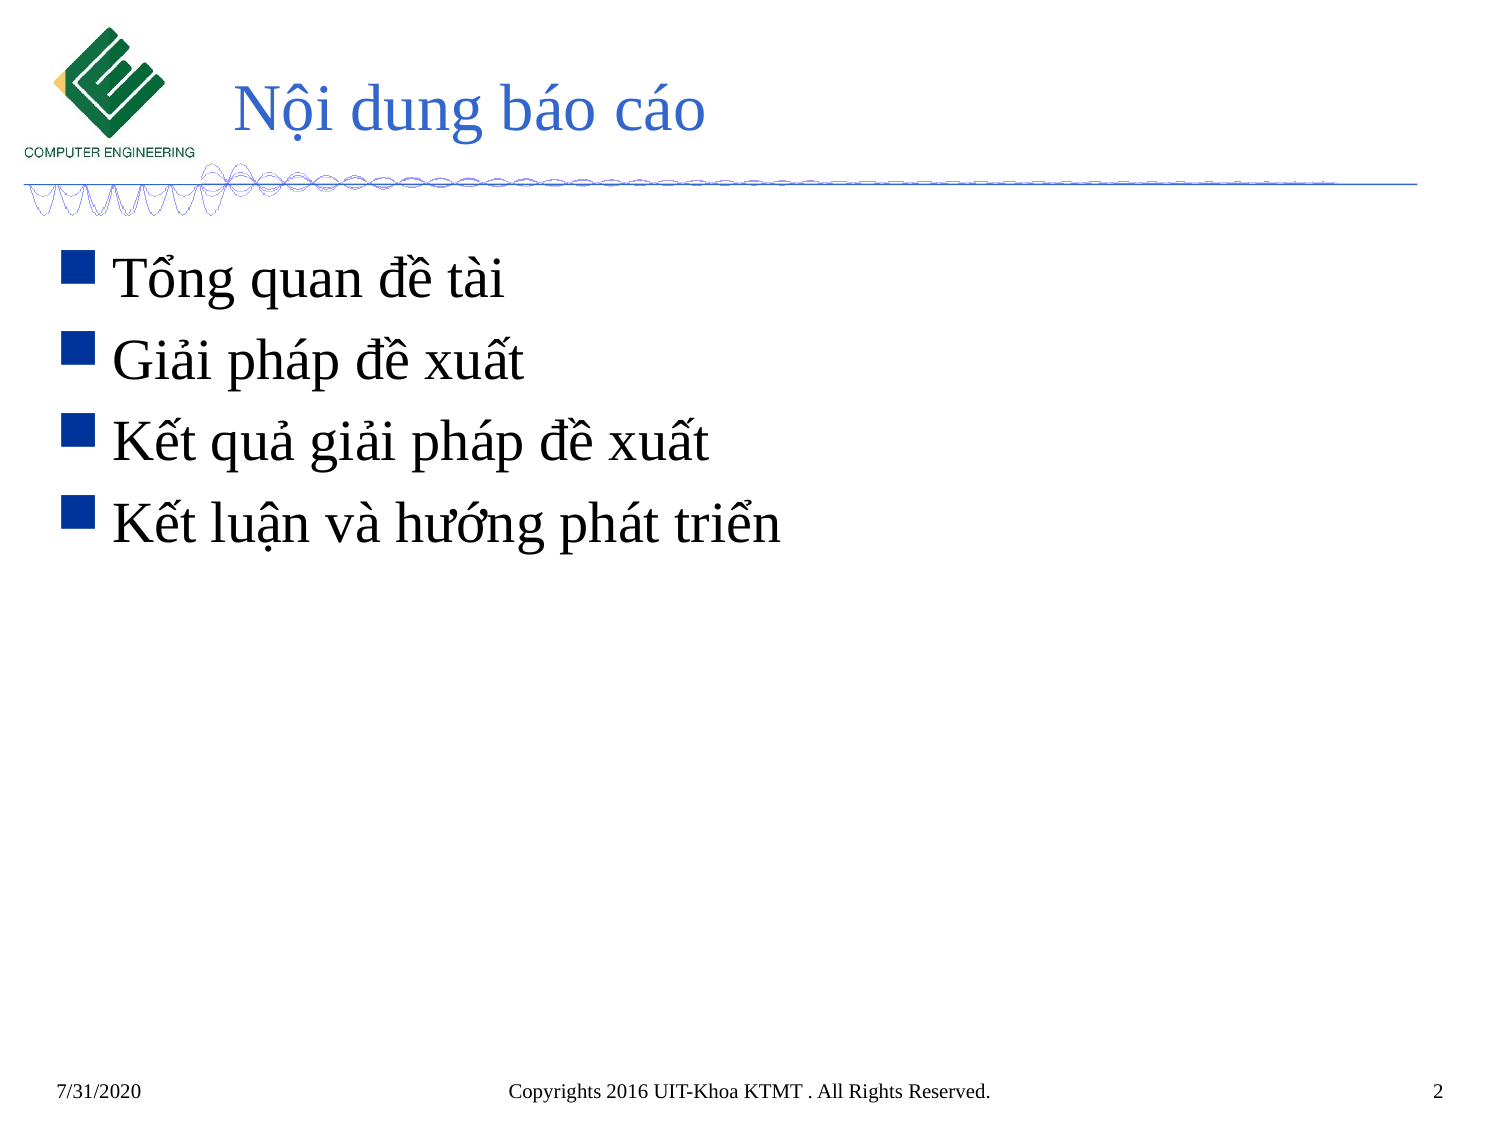

# Nội dung báo cáo
Tổng quan đề tài
Giải pháp đề xuất
Kết quả giải pháp đề xuất
Kết luận và hướng phát triển

Copyrights 2016 UIT-Khoa KTMT . All Rights Reserved.
2
7/31/2020